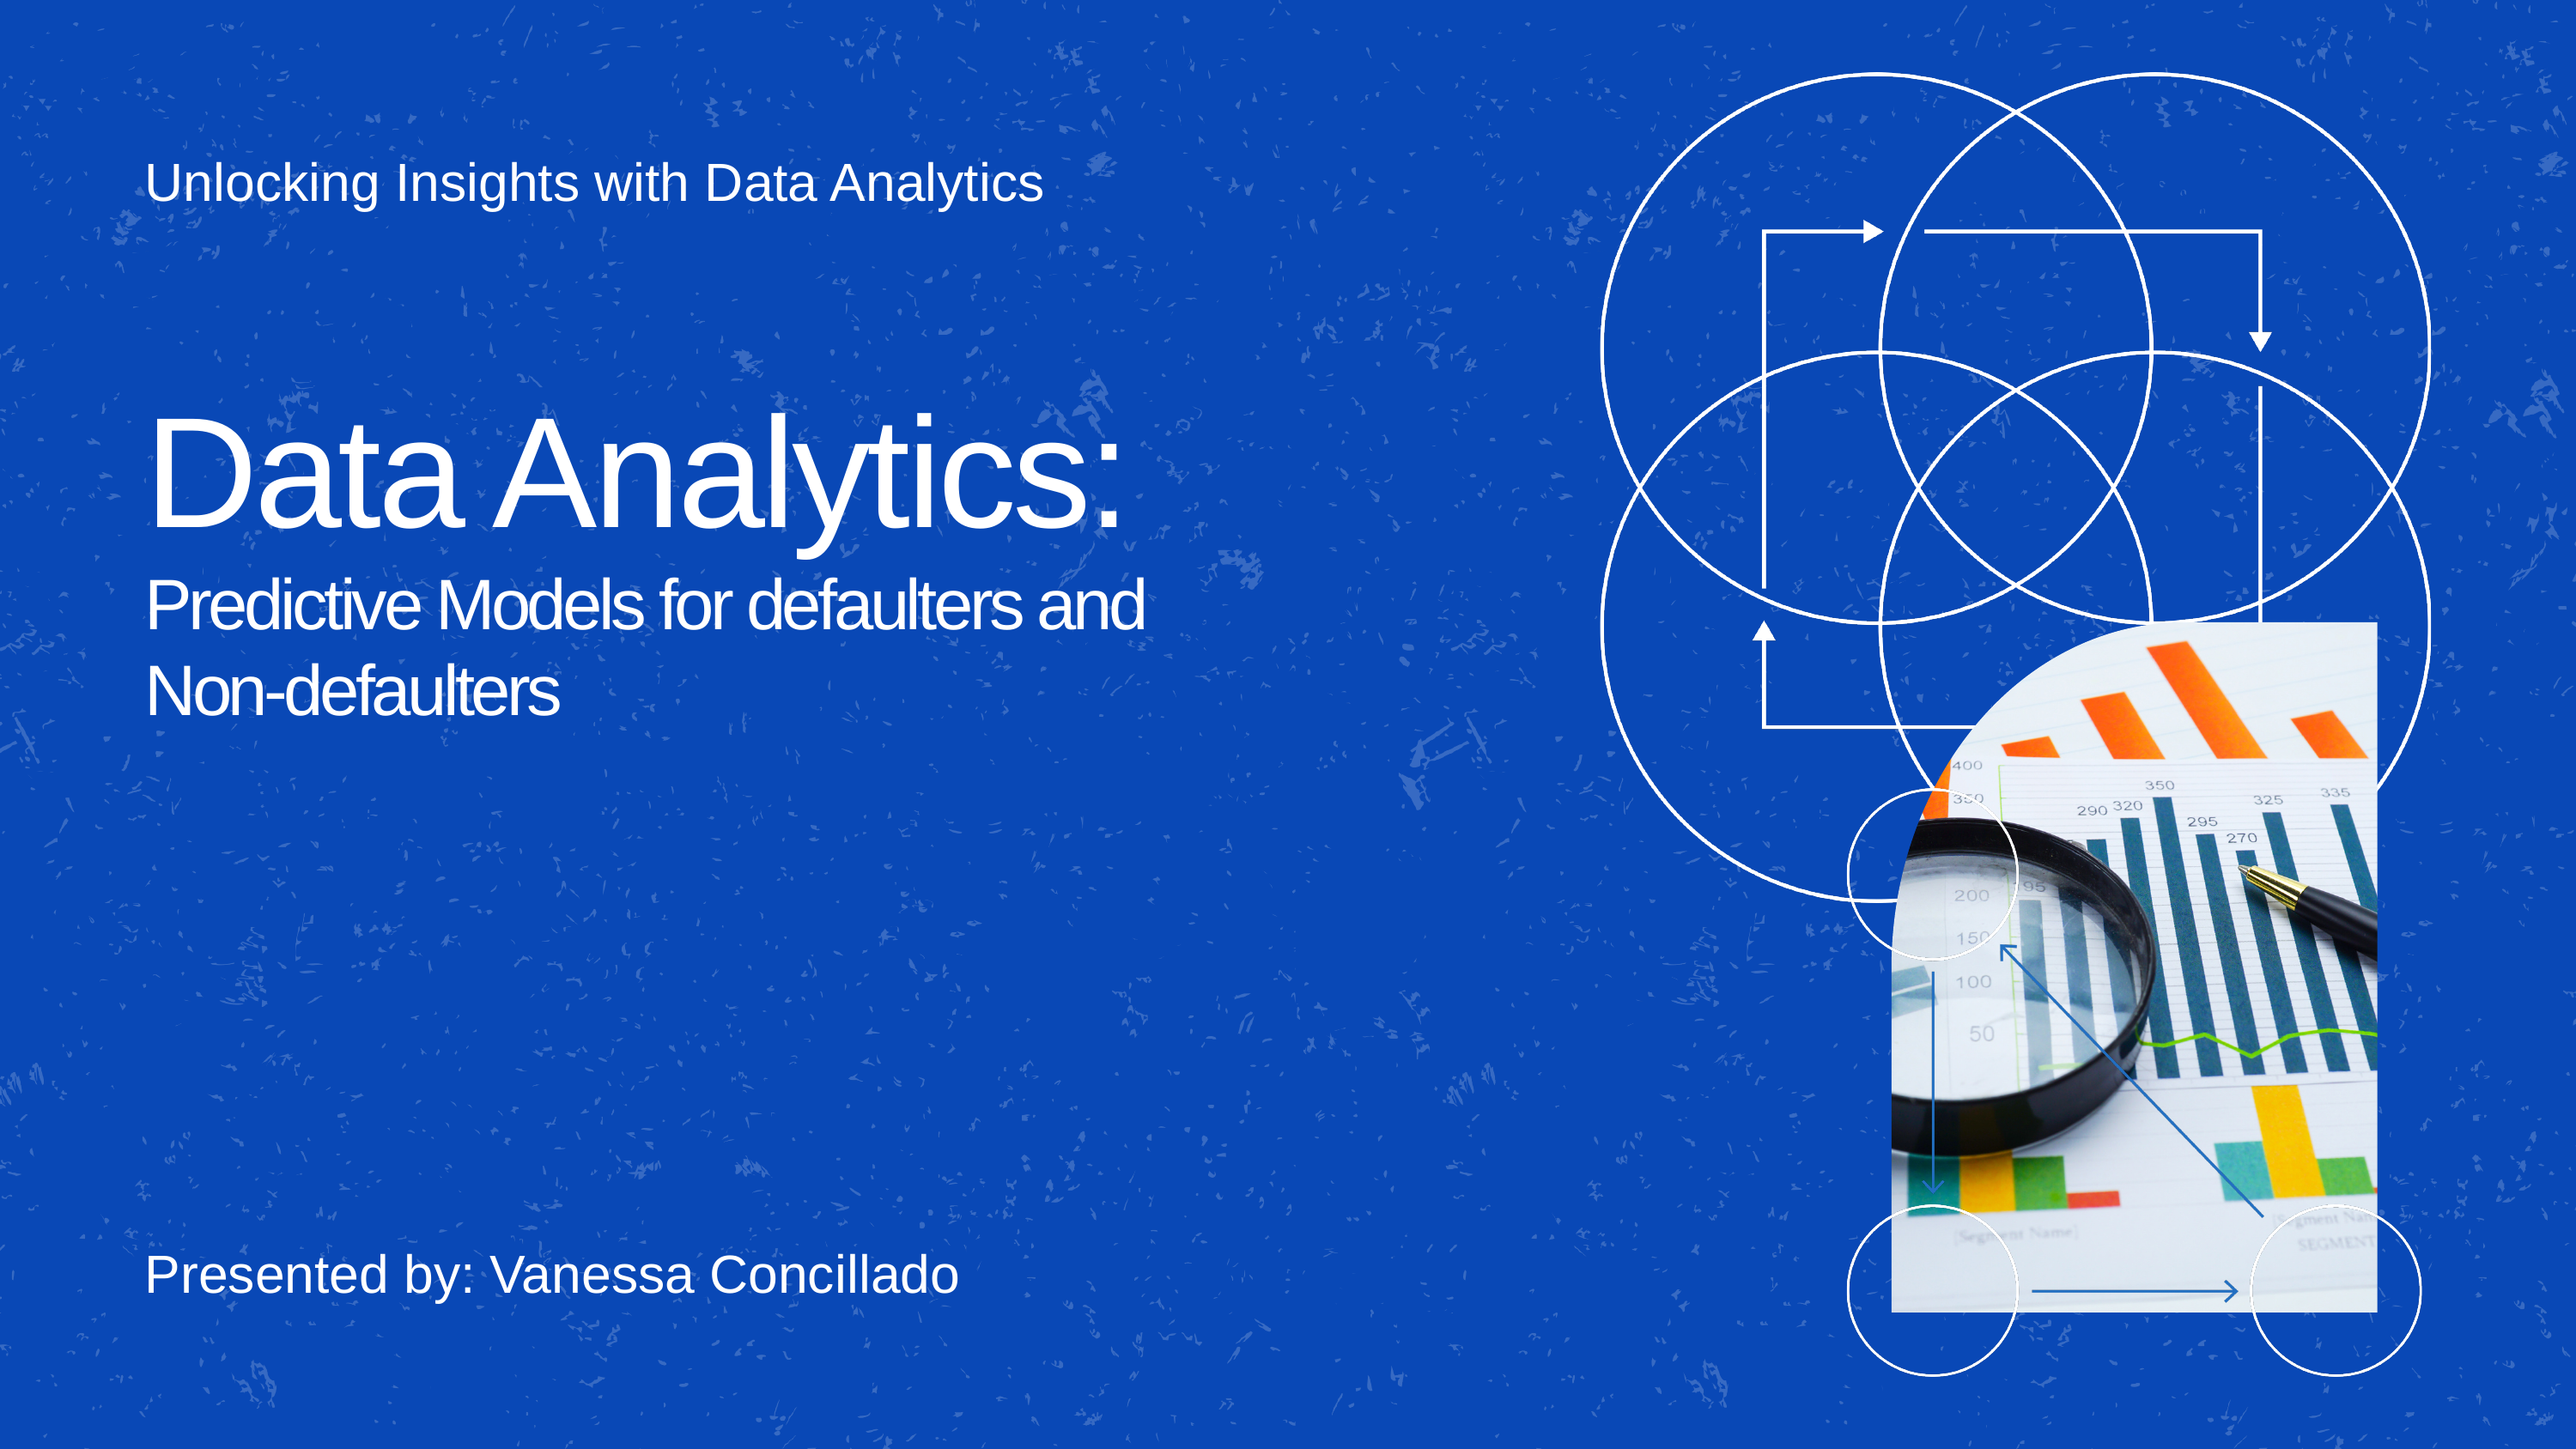

Unlocking Insights with Data Analytics
Data Analytics:
Predictive Models for defaulters and
Non-defaulters

Presented by: Vanessa Concillado